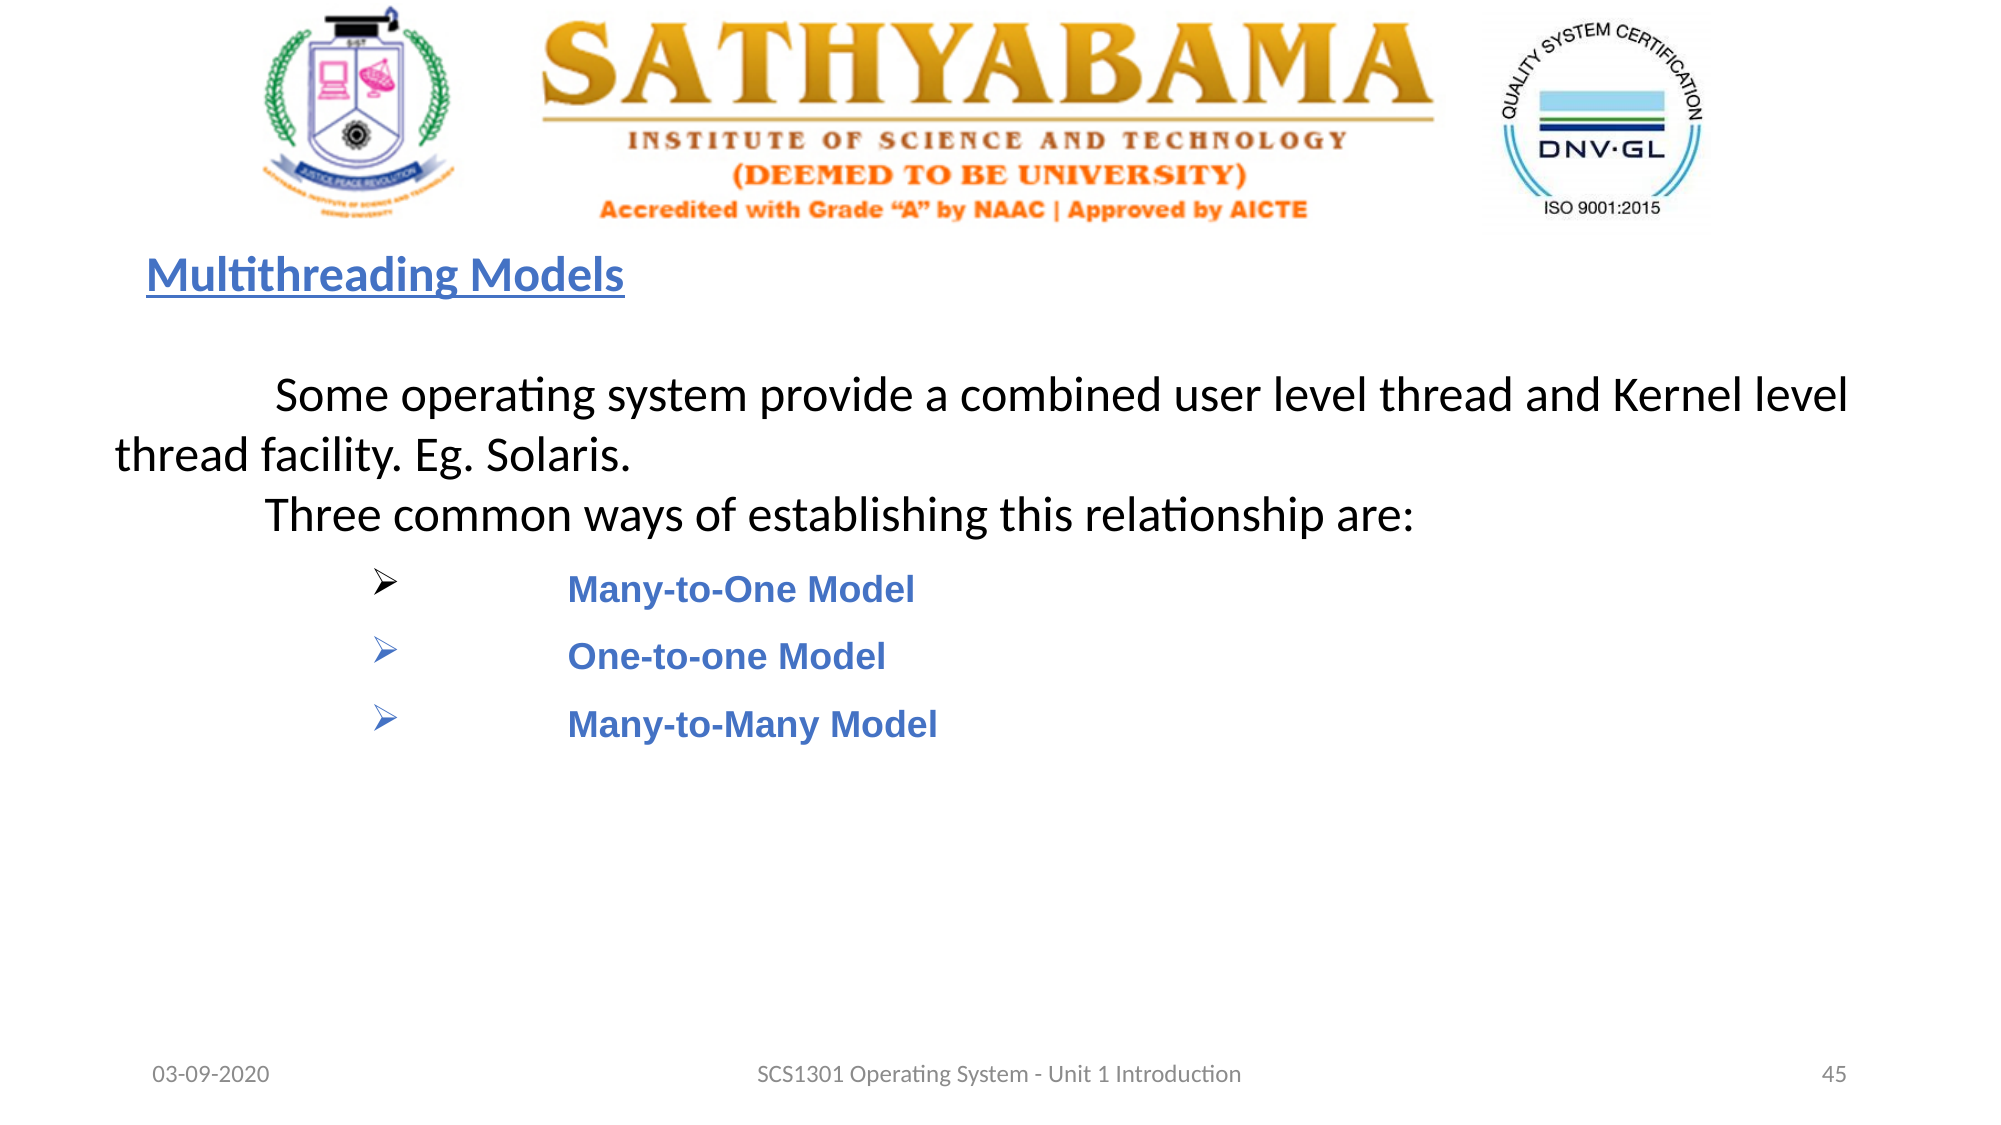

Multithreading Models

	 Some operating system provide a combined user level thread and Kernel level thread facility. Eg. Solaris.
	Three common ways of establishing this relationship are:
	Many-to-One Model
	One-to-one Model
	Many-to-Many Model

03-09-2020
SCS1301 Operating System - Unit 1 Introduction
45